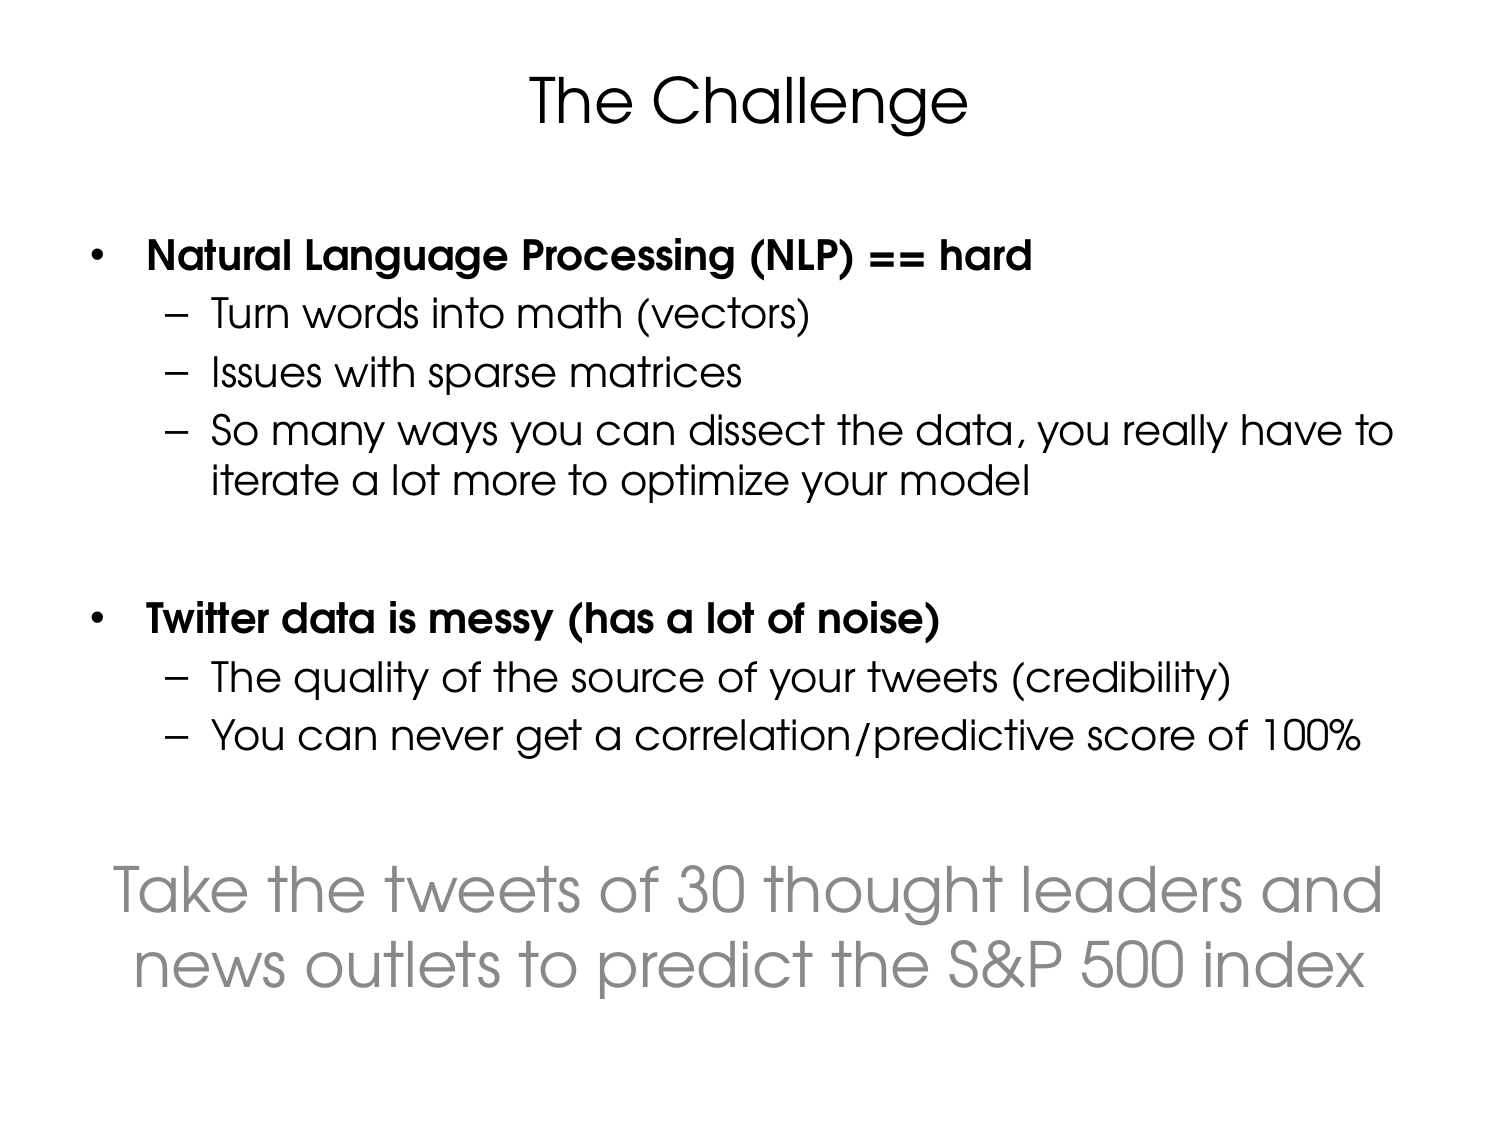

# The Challenge
Natural Language Processing (NLP) == hard
Turn words into math (vectors)
Issues with sparse matrices
So many ways you can dissect the data, you really have to iterate a lot more to optimize your model

Twitter data is messy (has a lot of noise)
The quality of the source of your tweets (credibility)
You can never get a correlation/predictive score of 100%

Take the tweets of 30 thought leaders and news outlets to predict the S&P 500 index